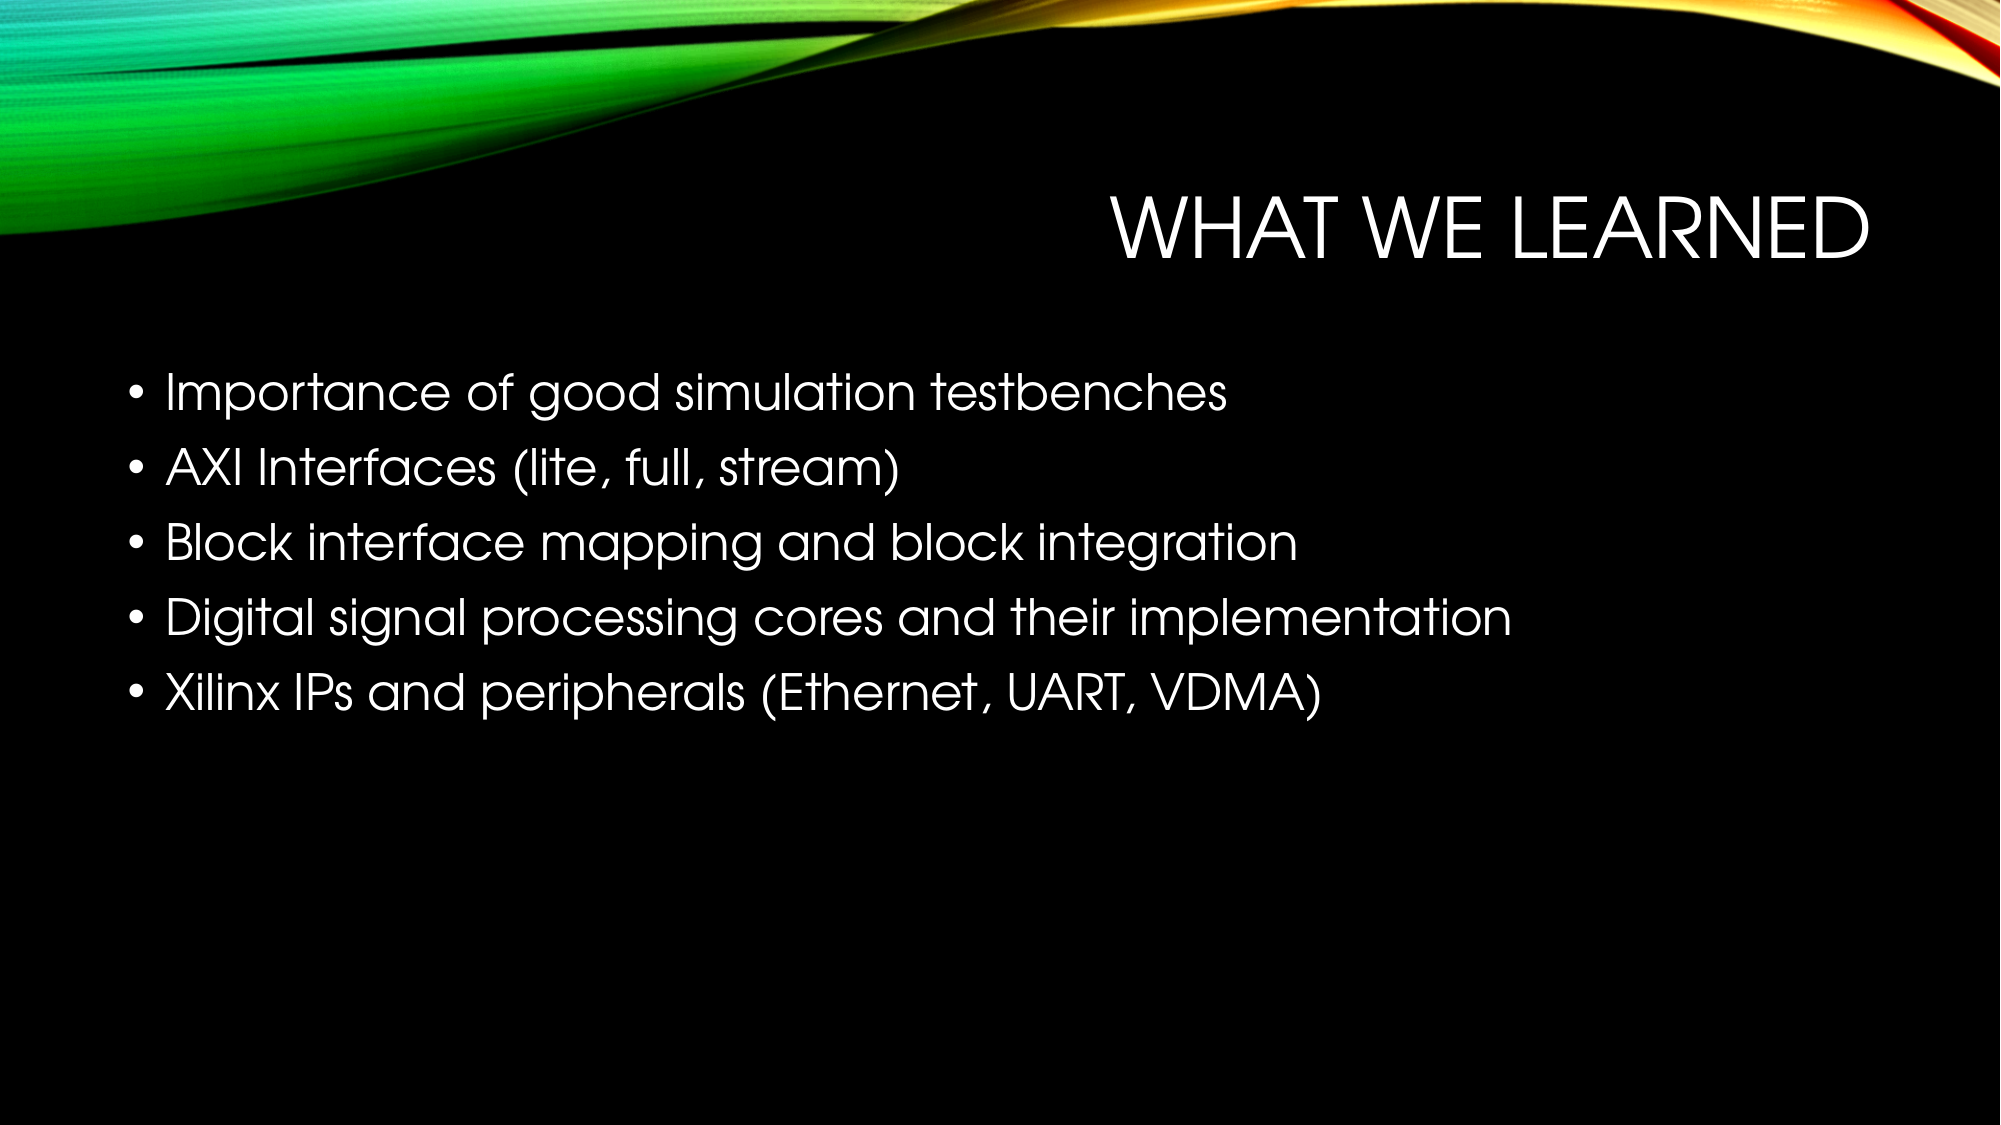

# What We Learned
Importance of good simulation testbenches
AXI Interfaces (lite, full, stream)
Block interface mapping and block integration
Digital signal processing cores and their implementation
Xilinx IPs and peripherals (Ethernet, UART, VDMA)